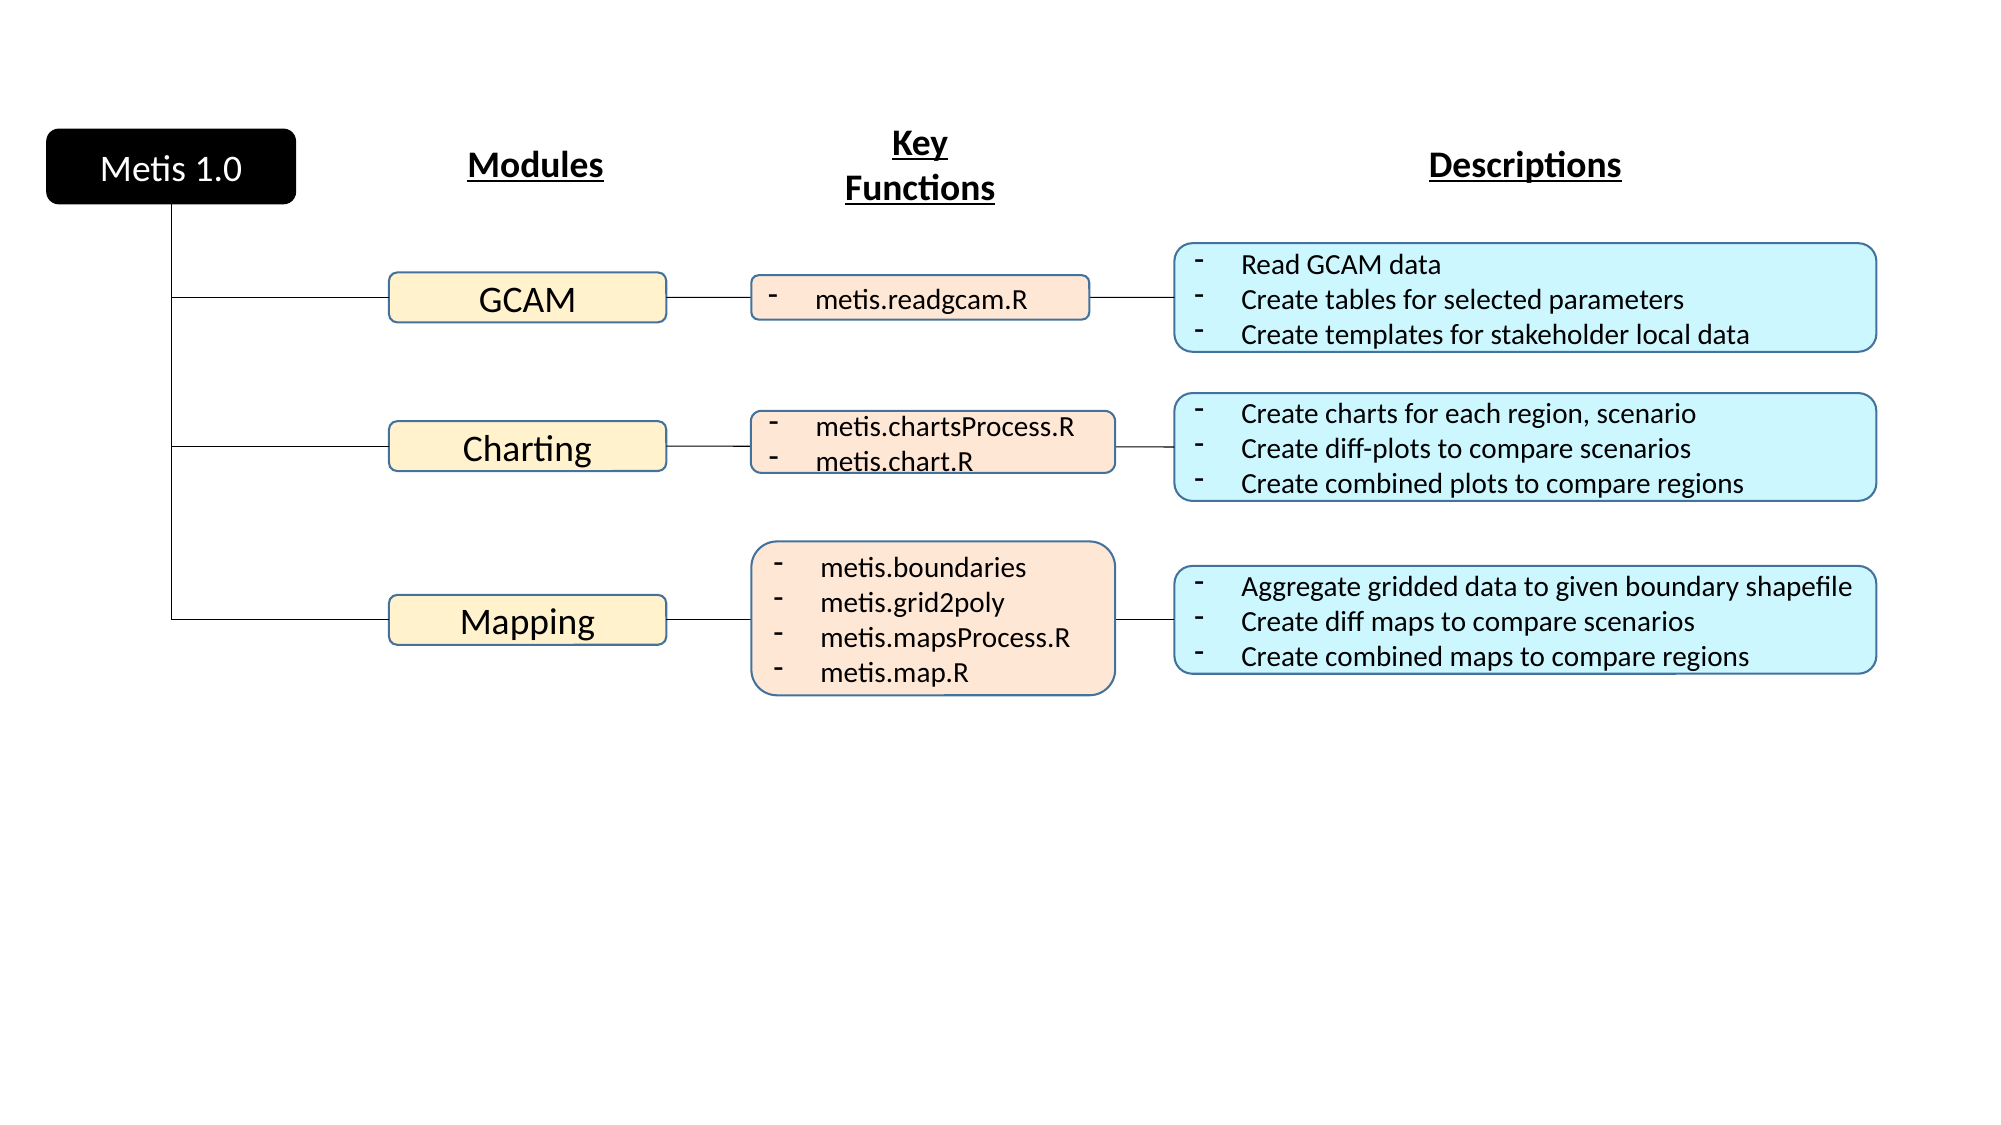

Metis 1.0
Modules
Key Functions
Descriptions
Read GCAM data
Create tables for selected parameters
Create templates for stakeholder local data
GCAM
metis.readgcam.R
Create charts for each region, scenario
Create diff-plots to compare scenarios
Create combined plots to compare regions
metis.chartsProcess.R
metis.chart.R
Charting
metis.boundaries
metis.grid2poly
metis.mapsProcess.R
metis.map.R
Aggregate gridded data to given boundary shapefile
Create diff maps to compare scenarios
Create combined maps to compare regions
Mapping